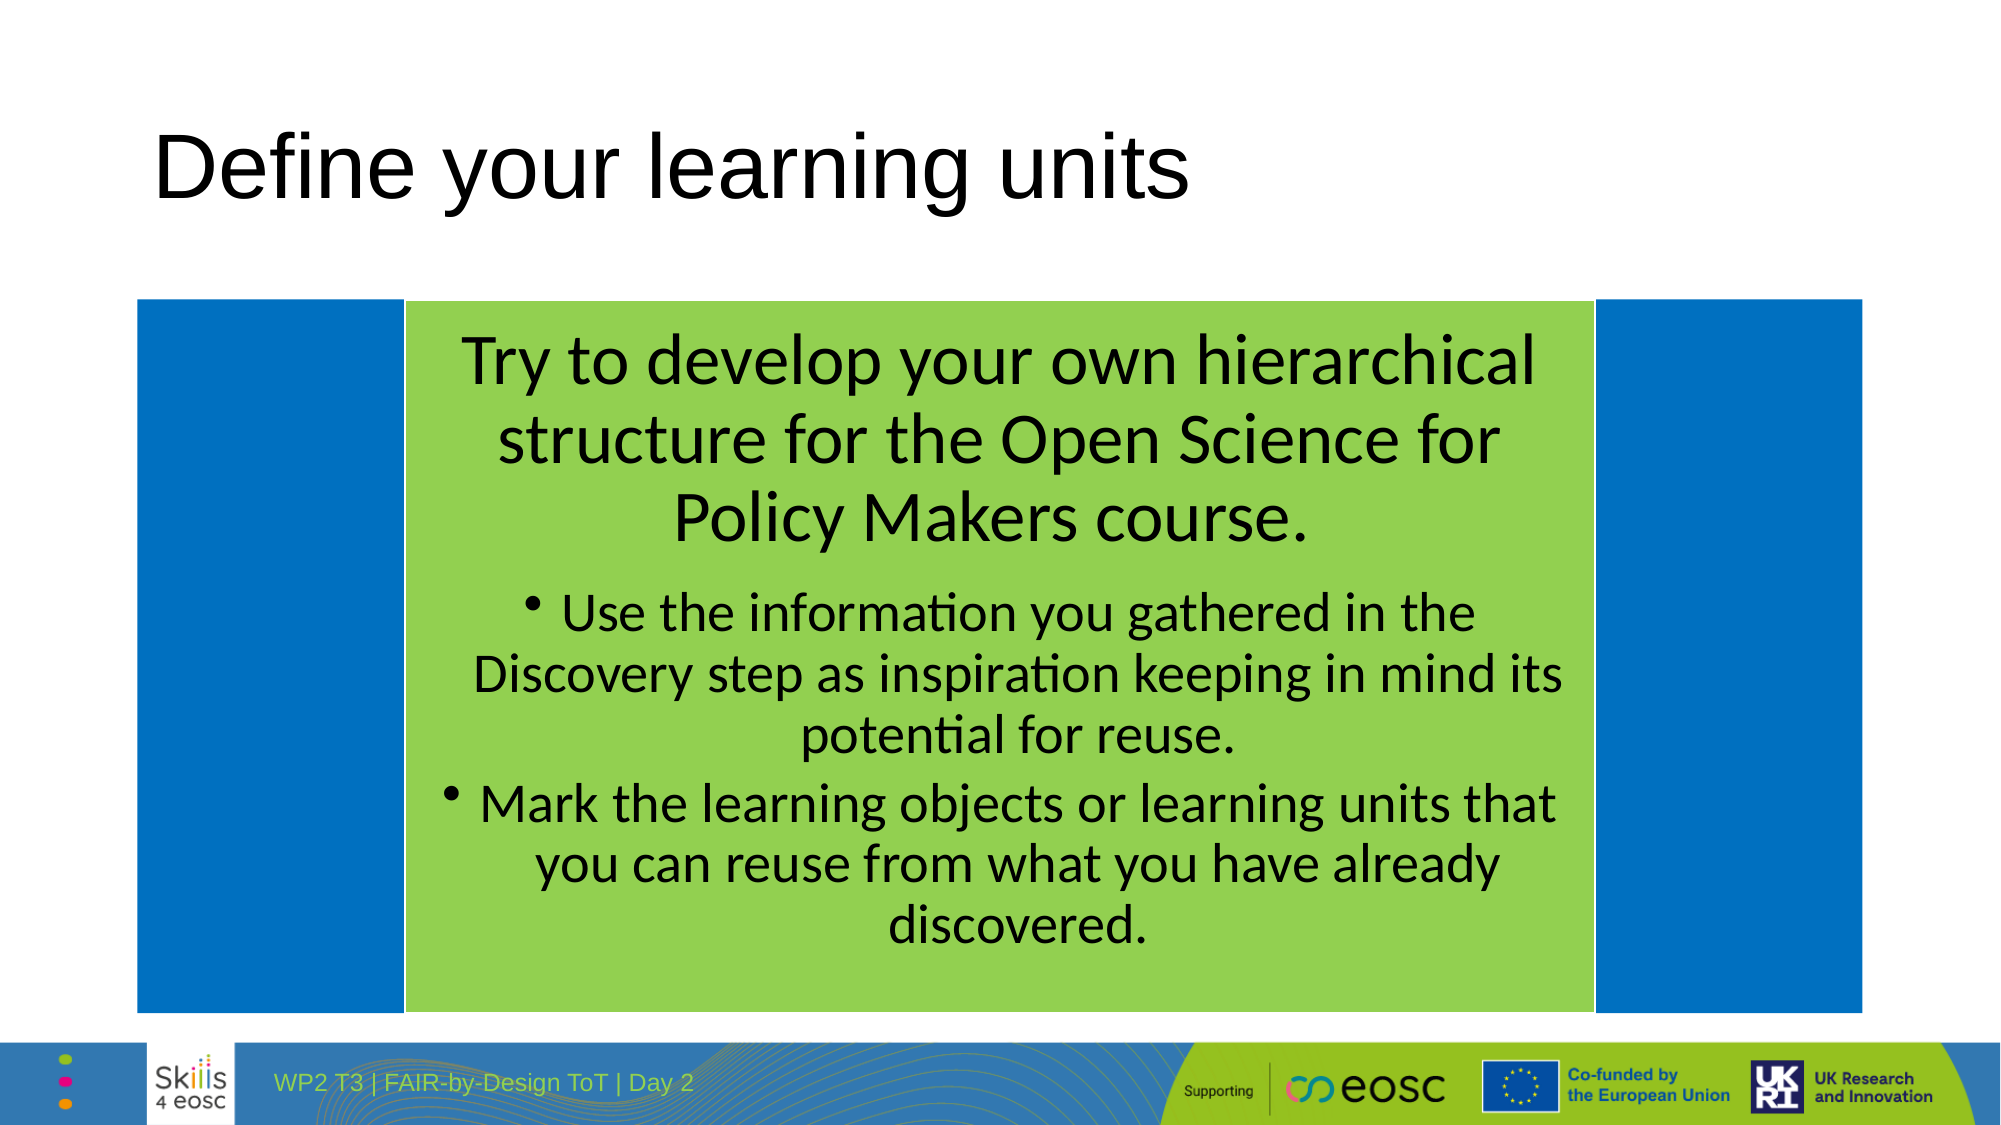

# Define your learning units
Try to develop your own hierarchical structure for the Open Science for Policy Makers course.
Use the information you gathered in the Discovery step as inspiration keeping in mind its potential for reuse.
Mark the learning objects or learning units that you can reuse from what you have already discovered.
WP2 T3 | FAIR-by-Design ToT | Day 2